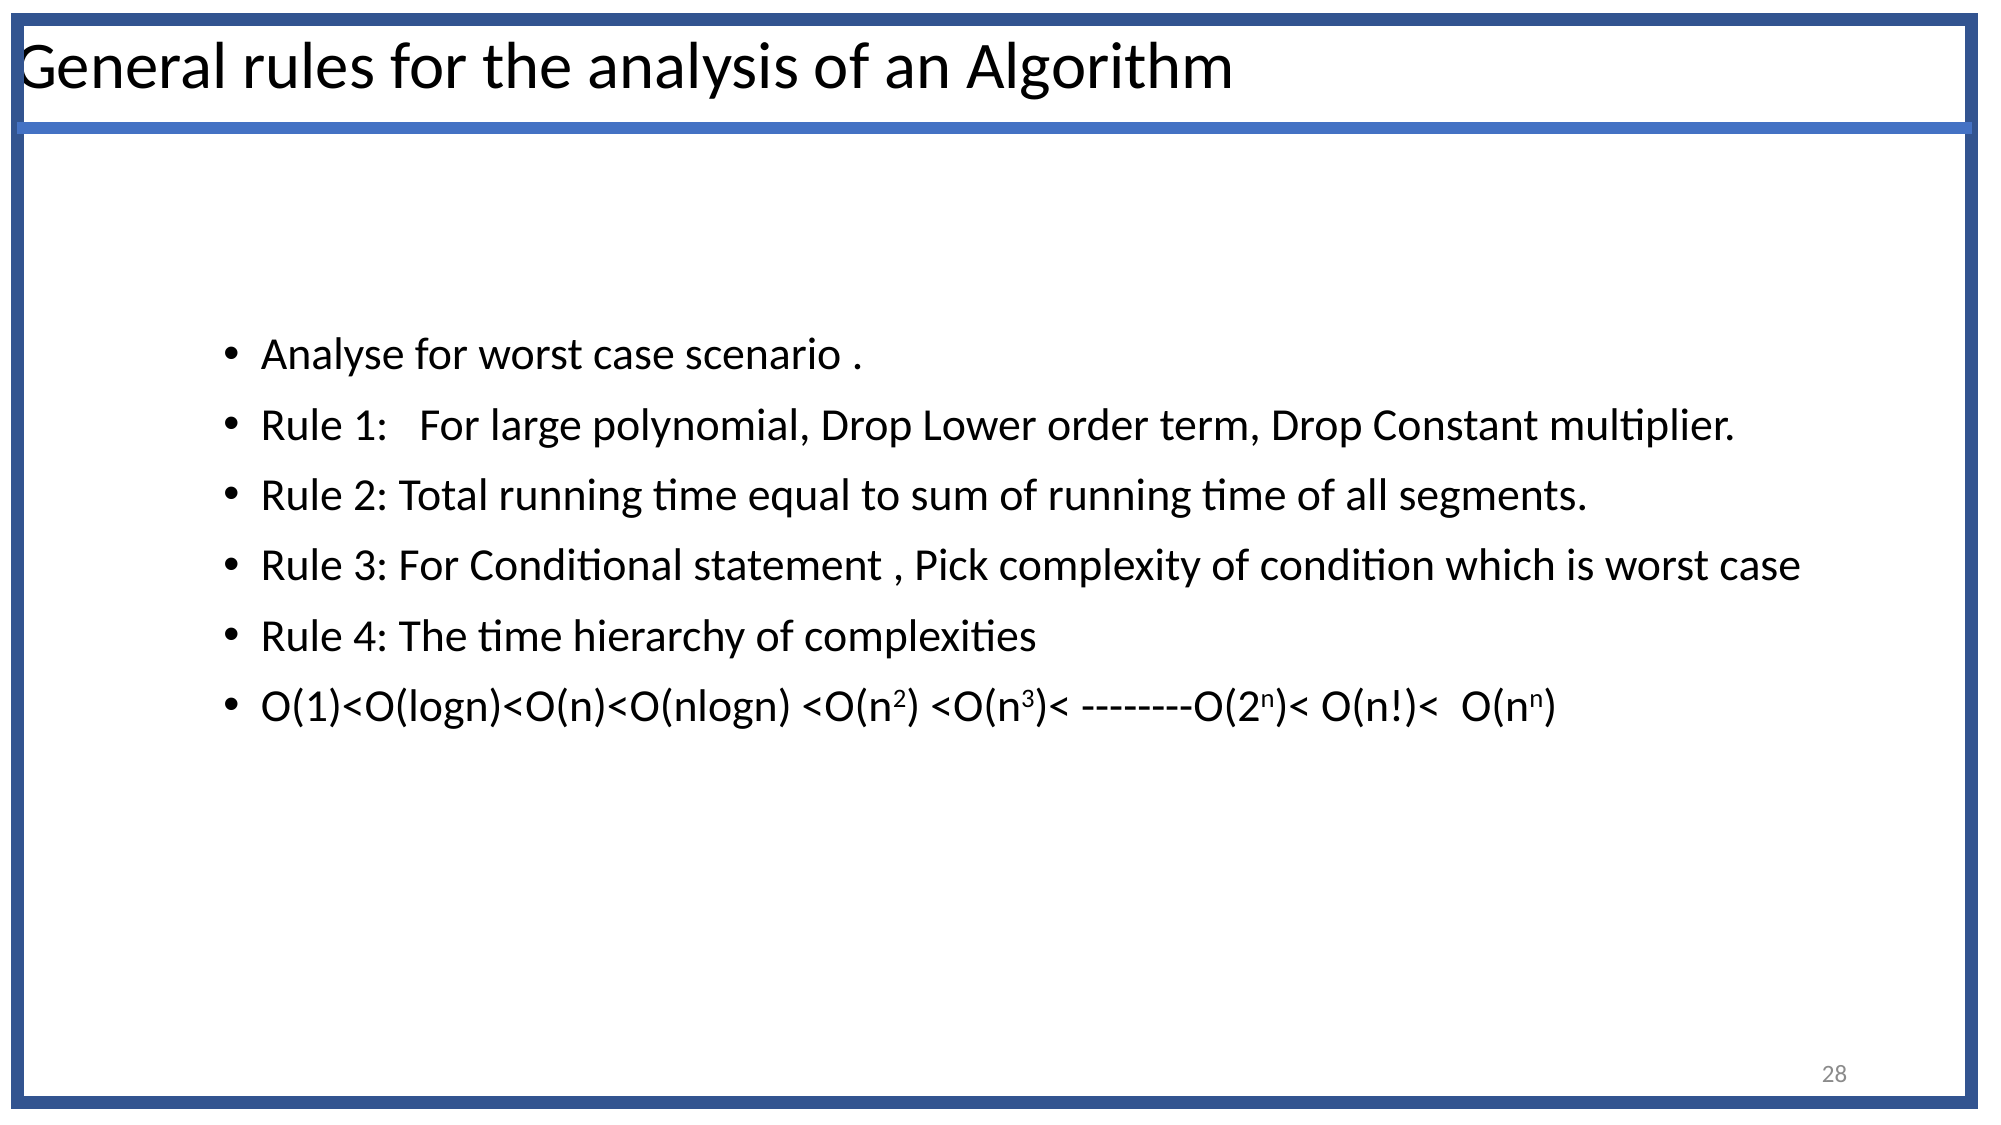

# General rules for the analysis of an Algorithm

Analyse for worst case scenario .
Rule 1:   For large polynomial, Drop Lower order term, Drop Constant multiplier.
Rule 2: Total running time equal to sum of running time of all segments.
Rule 3: For Conditional statement , Pick complexity of condition which is worst case
Rule 4: The time hierarchy of complexities
O(1)<O(logn)<O(n)<O(nlogn) <O(n2) <O(n3)< --------O(2n)< O(n!)<  O(nn)
28